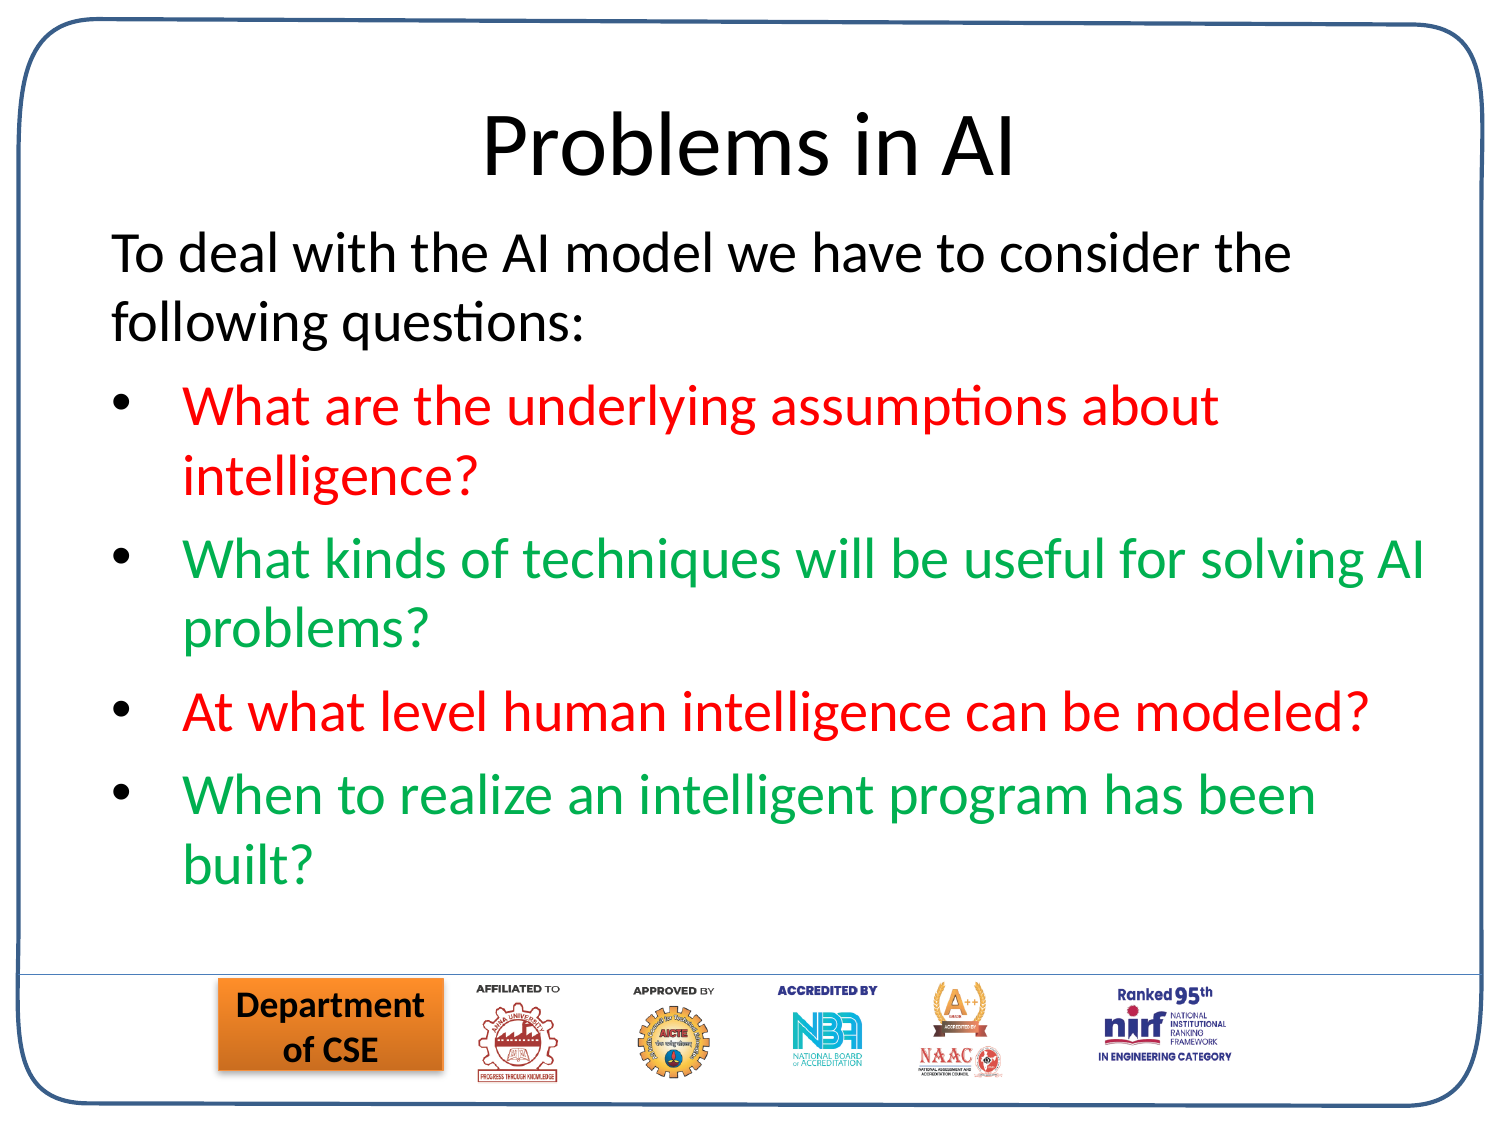

# Problems in AI
To deal with the AI model we have to consider the following questions:
What are the underlying assumptions about intelligence?
What kinds of techniques will be useful for solving AI problems?
At what level human intelligence can be modeled?
When to realize an intelligent program has been built?